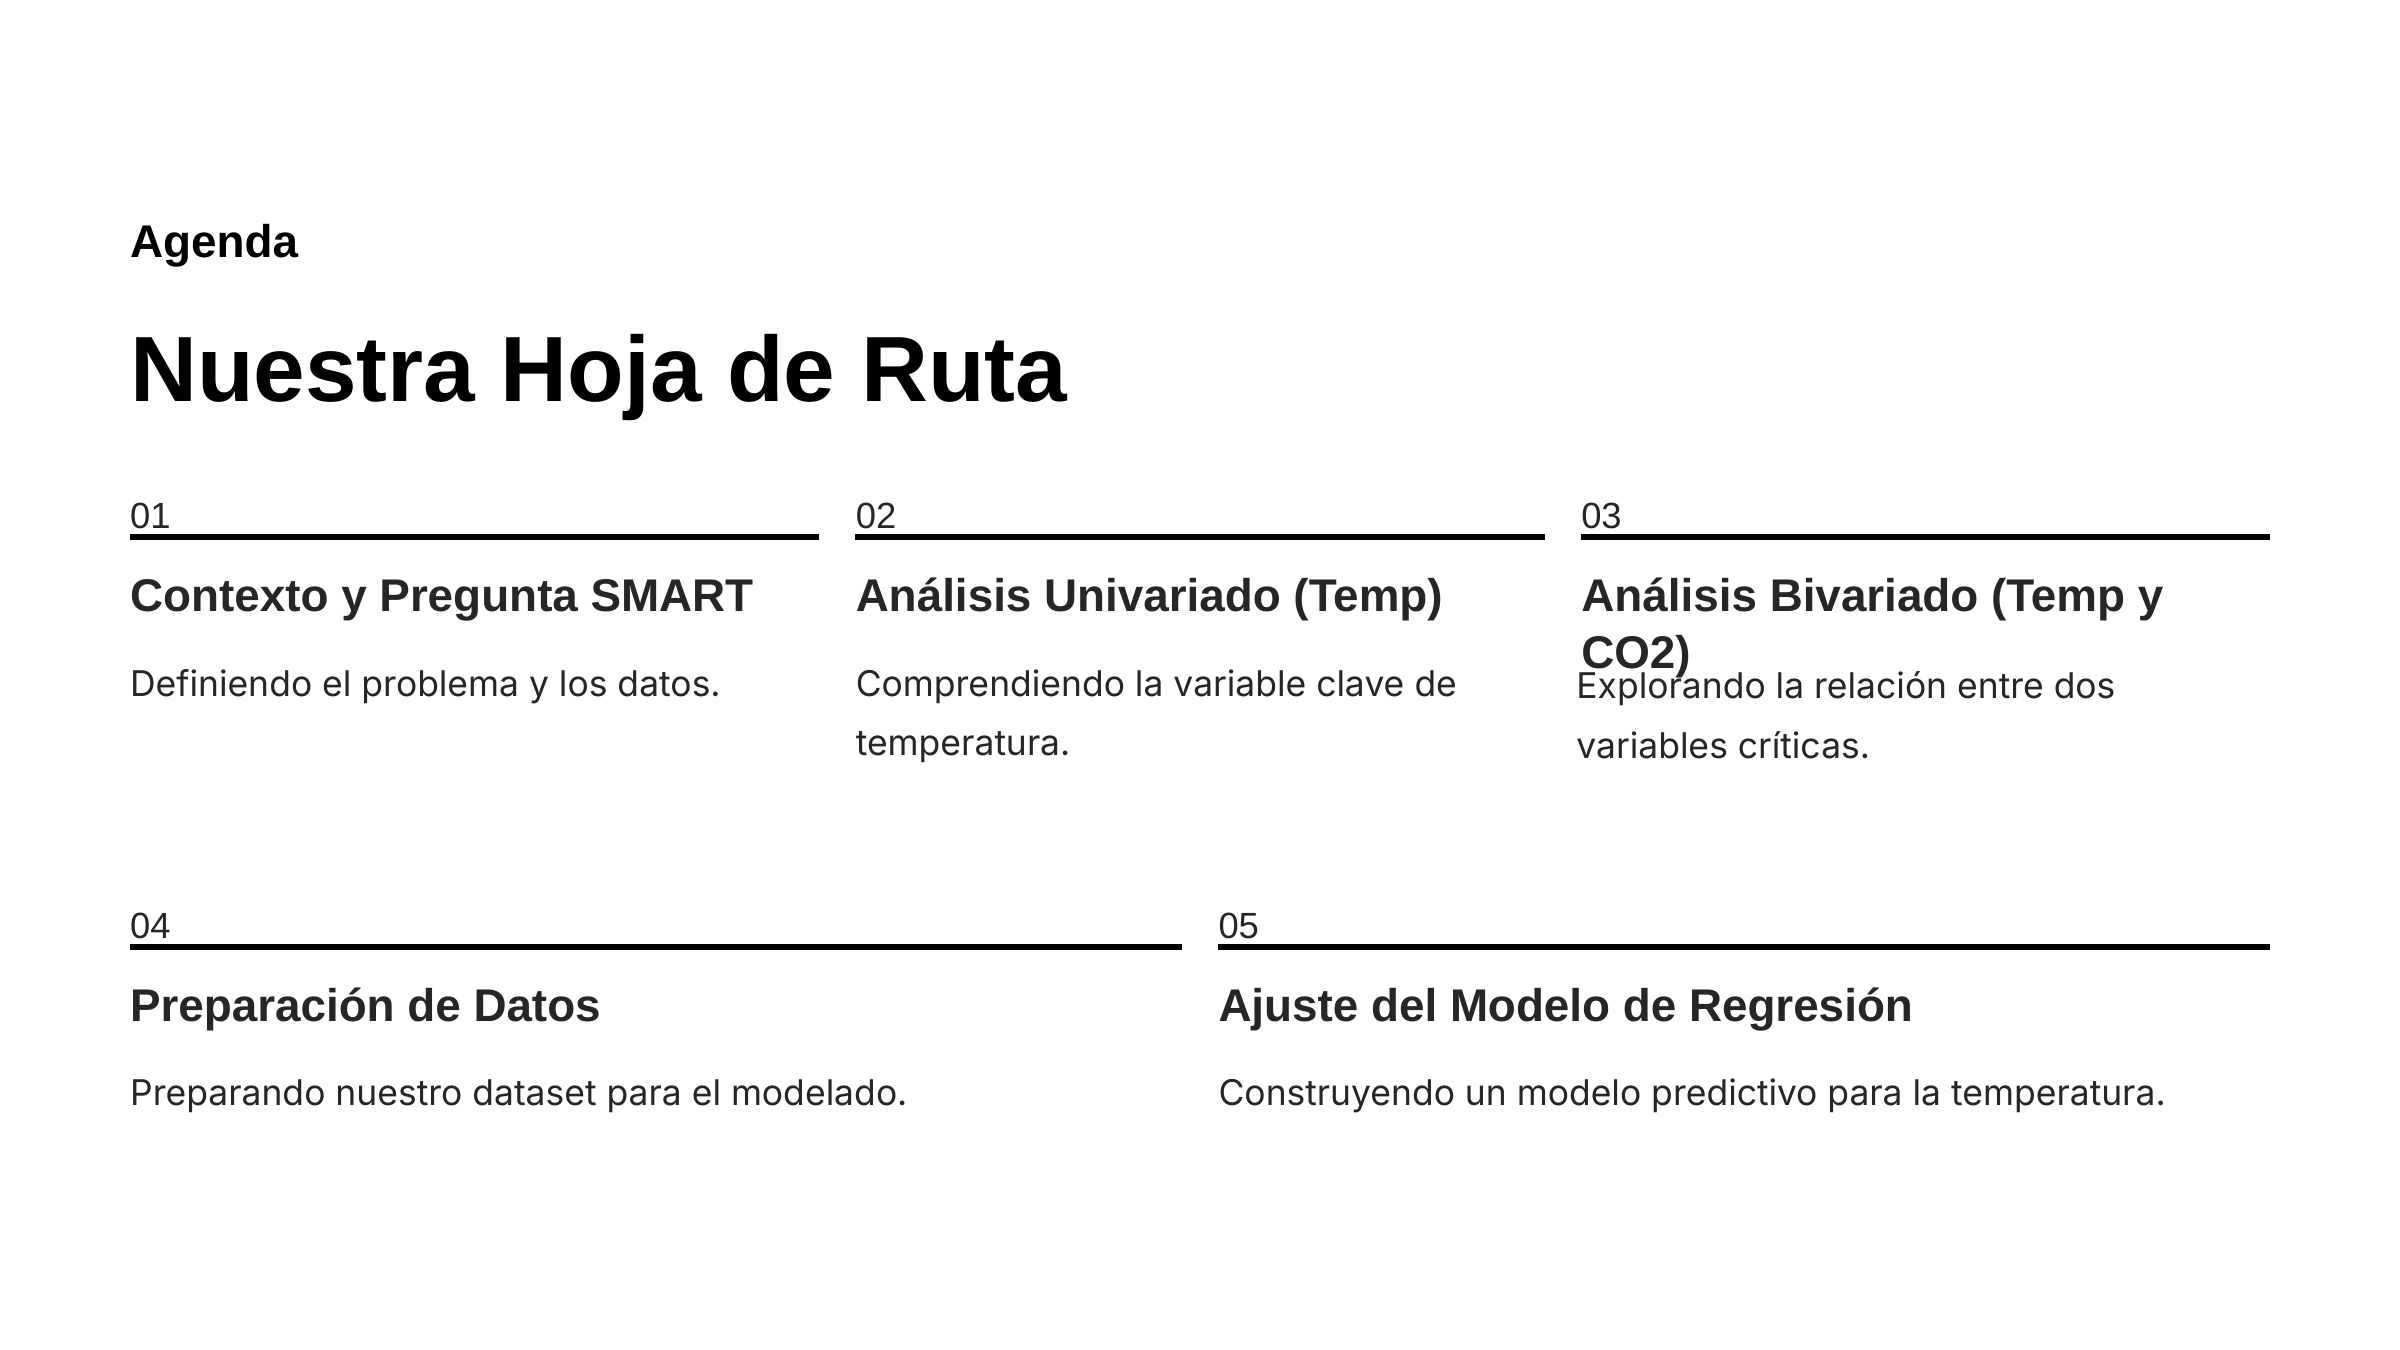

Agenda
Nuestra Hoja de Ruta
01
02
03

Contexto y Pregunta SMART
Análisis Univariado (Temp)
Análisis Bivariado (Temp y CO2)
Definiendo el problema y los datos.
Comprendiendo la variable clave de temperatura.
Explorando la relación entre dos variables críticas.
04
05

Preparación de Datos
Ajuste del Modelo de Regresión
Preparando nuestro dataset para el modelado.
Construyendo un modelo predictivo para la temperatura.